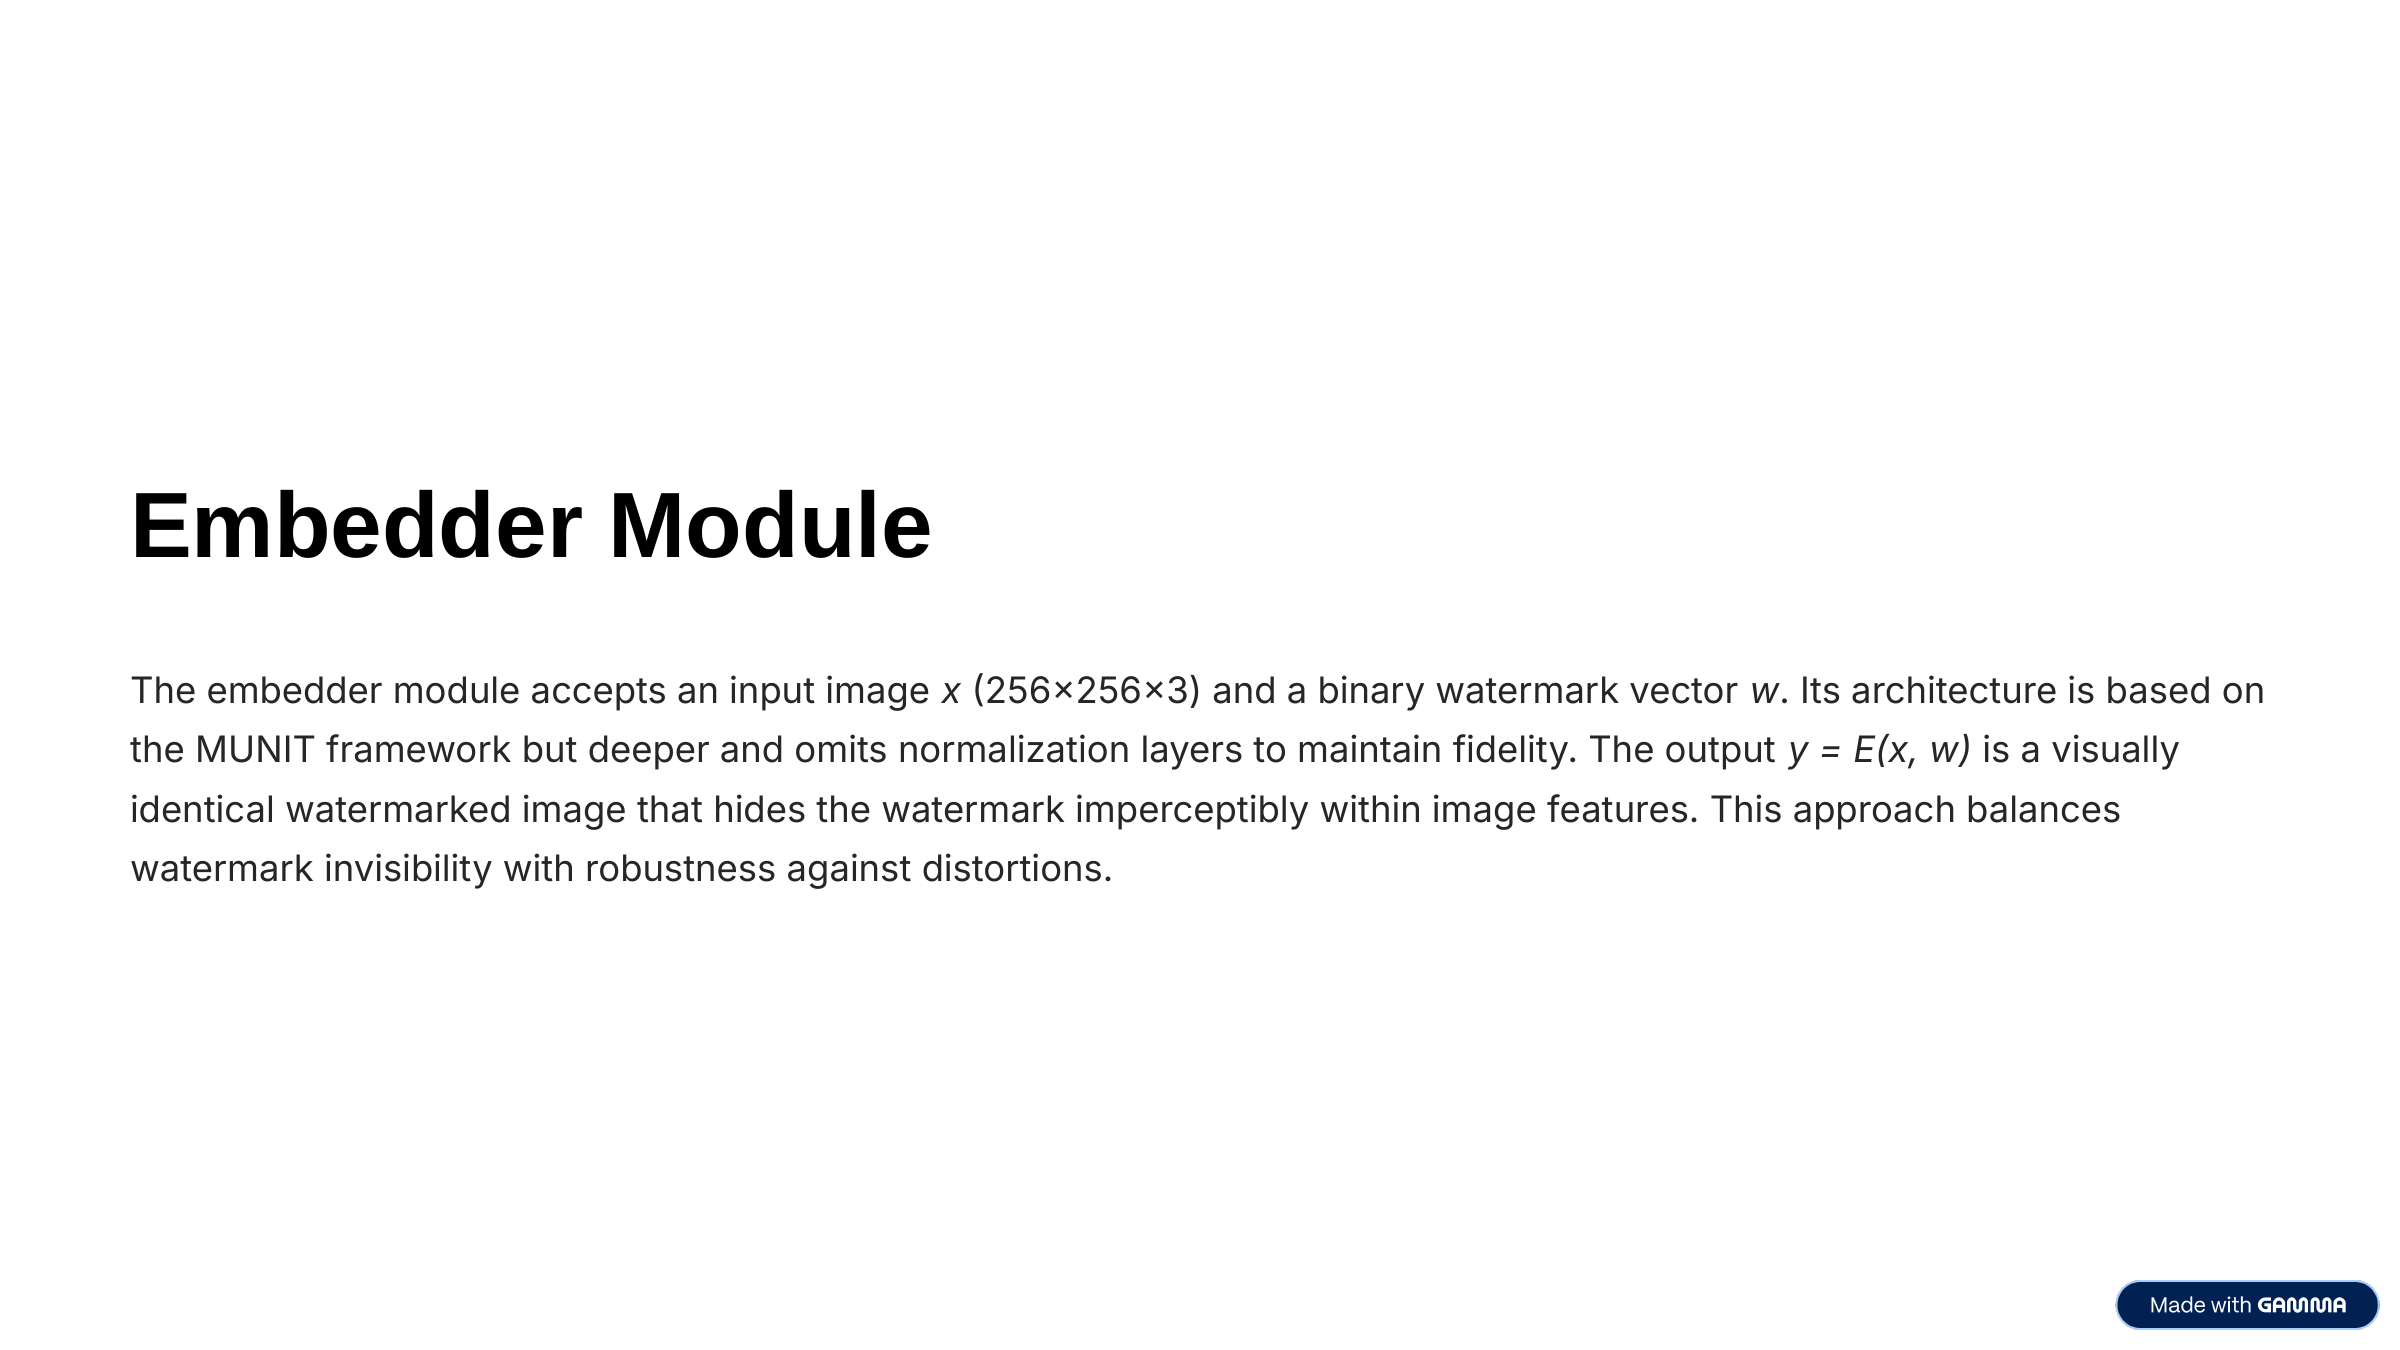

Embedder Module
The embedder module accepts an input image x (256×256×3) and a binary watermark vector w. Its architecture is based on the MUNIT framework but deeper and omits normalization layers to maintain fidelity. The output y = E(x, w) is a visually identical watermarked image that hides the watermark imperceptibly within image features. This approach balances watermark invisibility with robustness against distortions.